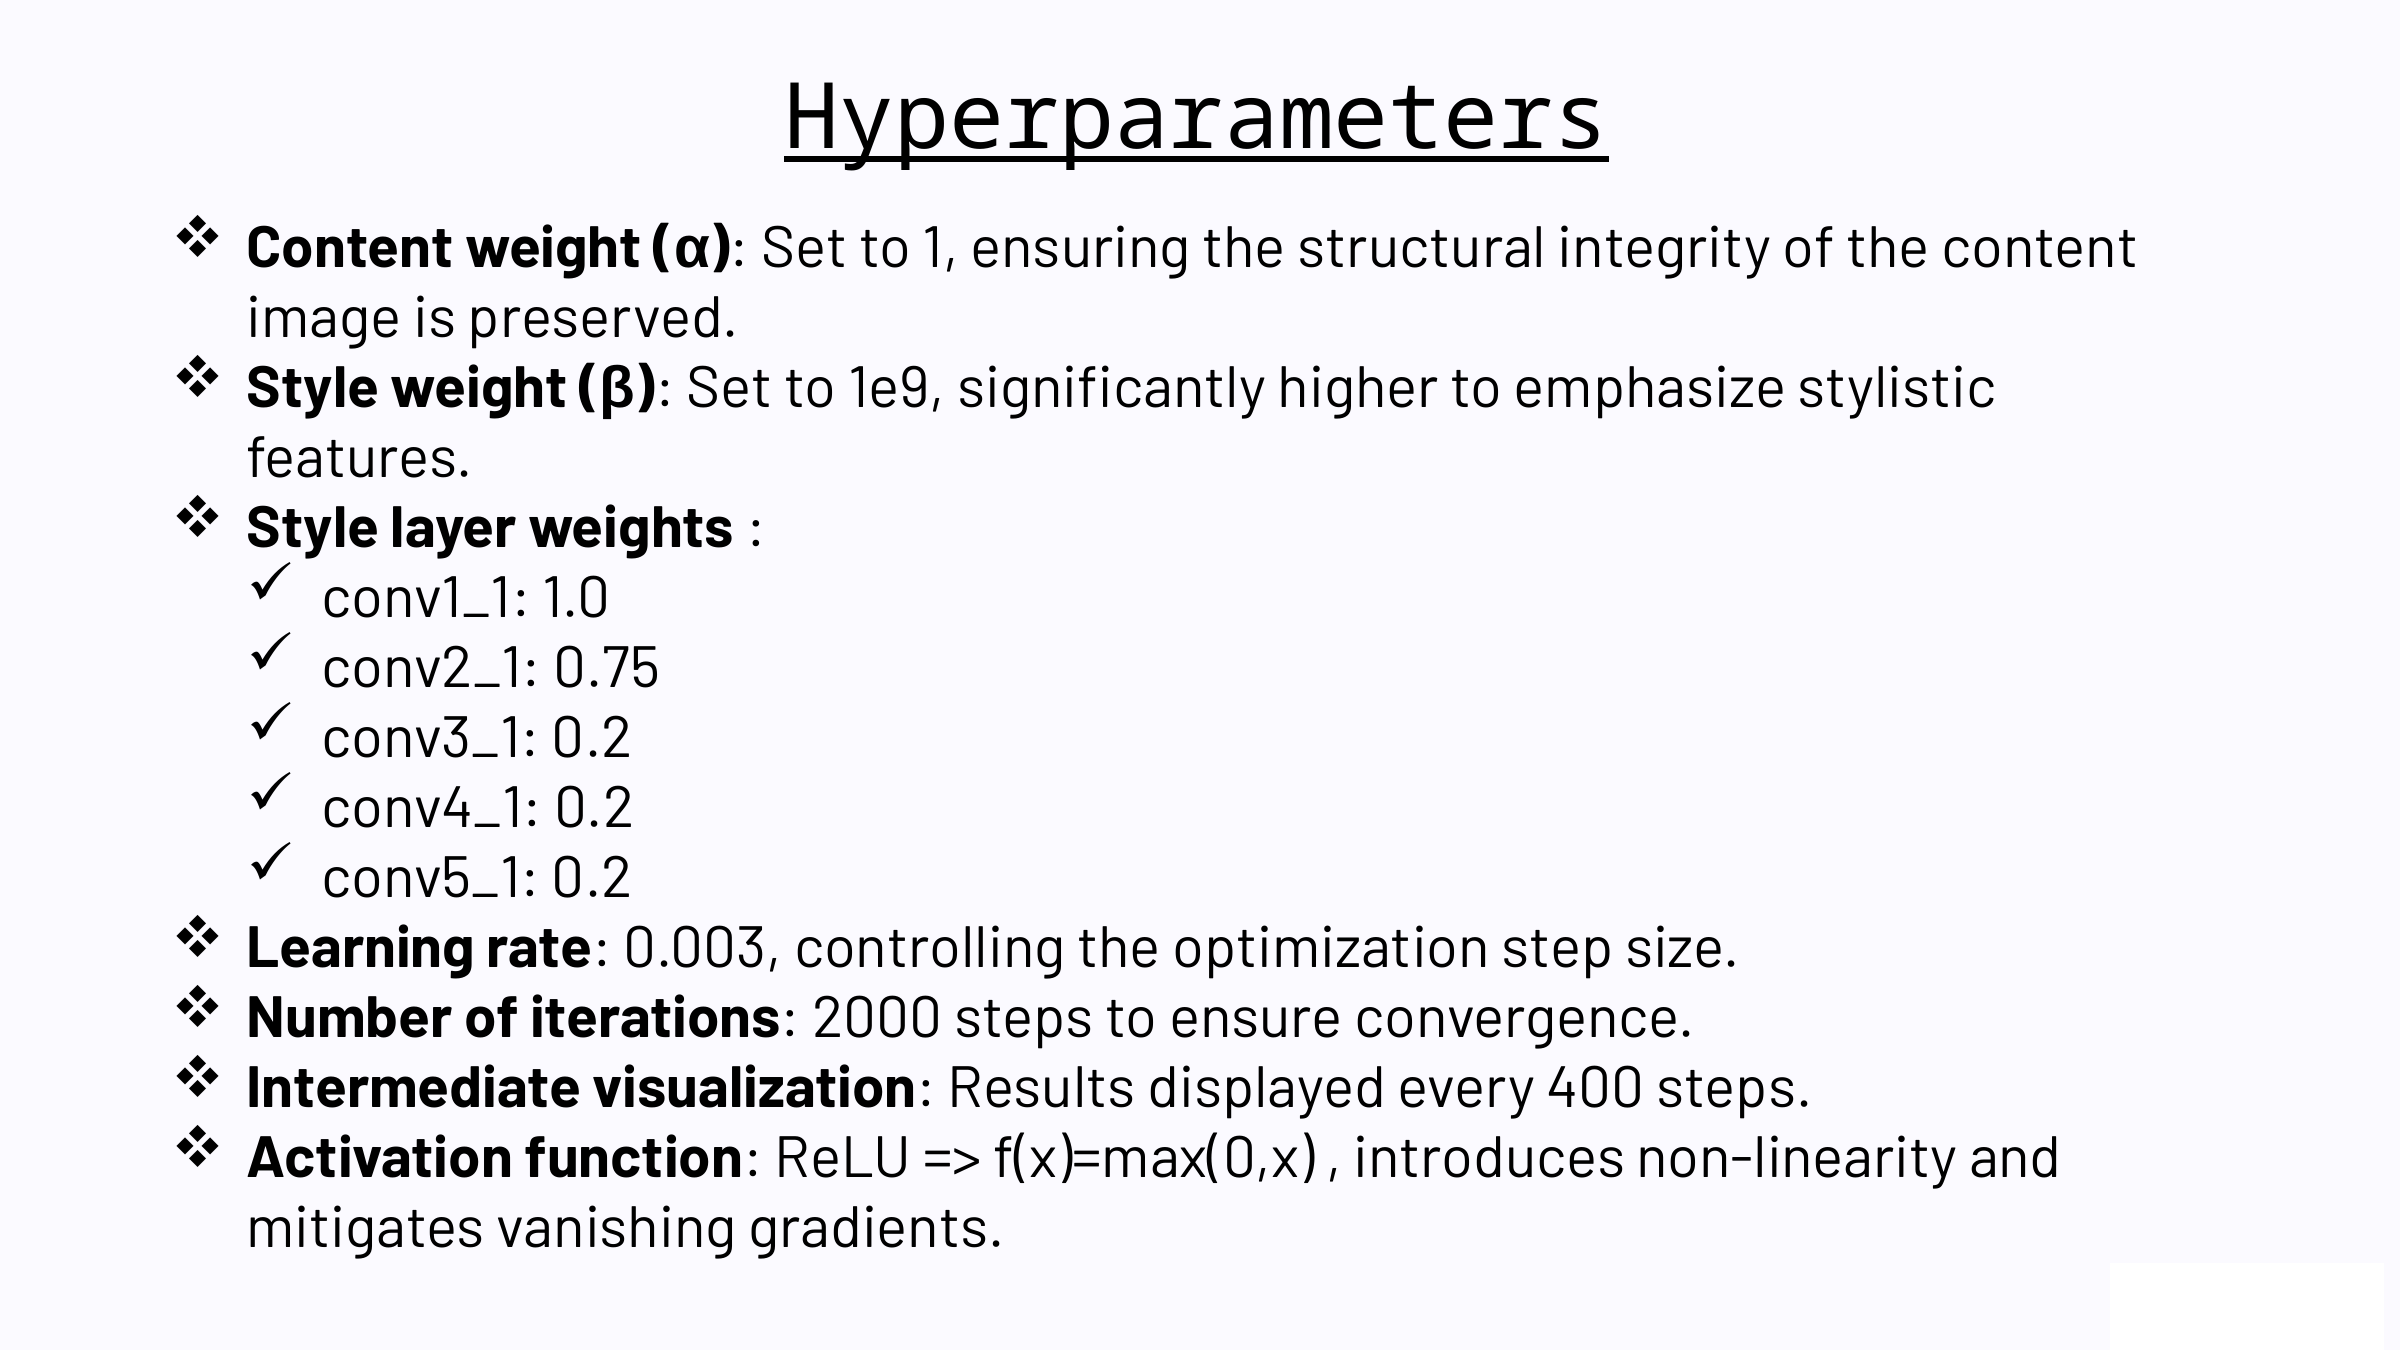

Hyperparameters
Content weight (α): Set to 1, ensuring the structural integrity of the content image is preserved.
Style weight (β): Set to 1e9, significantly higher to emphasize stylistic features.
Style layer weights :
conv1_1: 1.0
conv2_1: 0.75
conv3_1: 0.2
conv4_1: 0.2
conv5_1: 0.2
Learning rate: 0.003, controlling the optimization step size.
Number of iterations: 2000 steps to ensure convergence.
Intermediate visualization: Results displayed every 400 steps.
Activation function: ReLU => f(x)=max⁡(0,x) , introduces non-linearity and mitigates vanishing gradients.